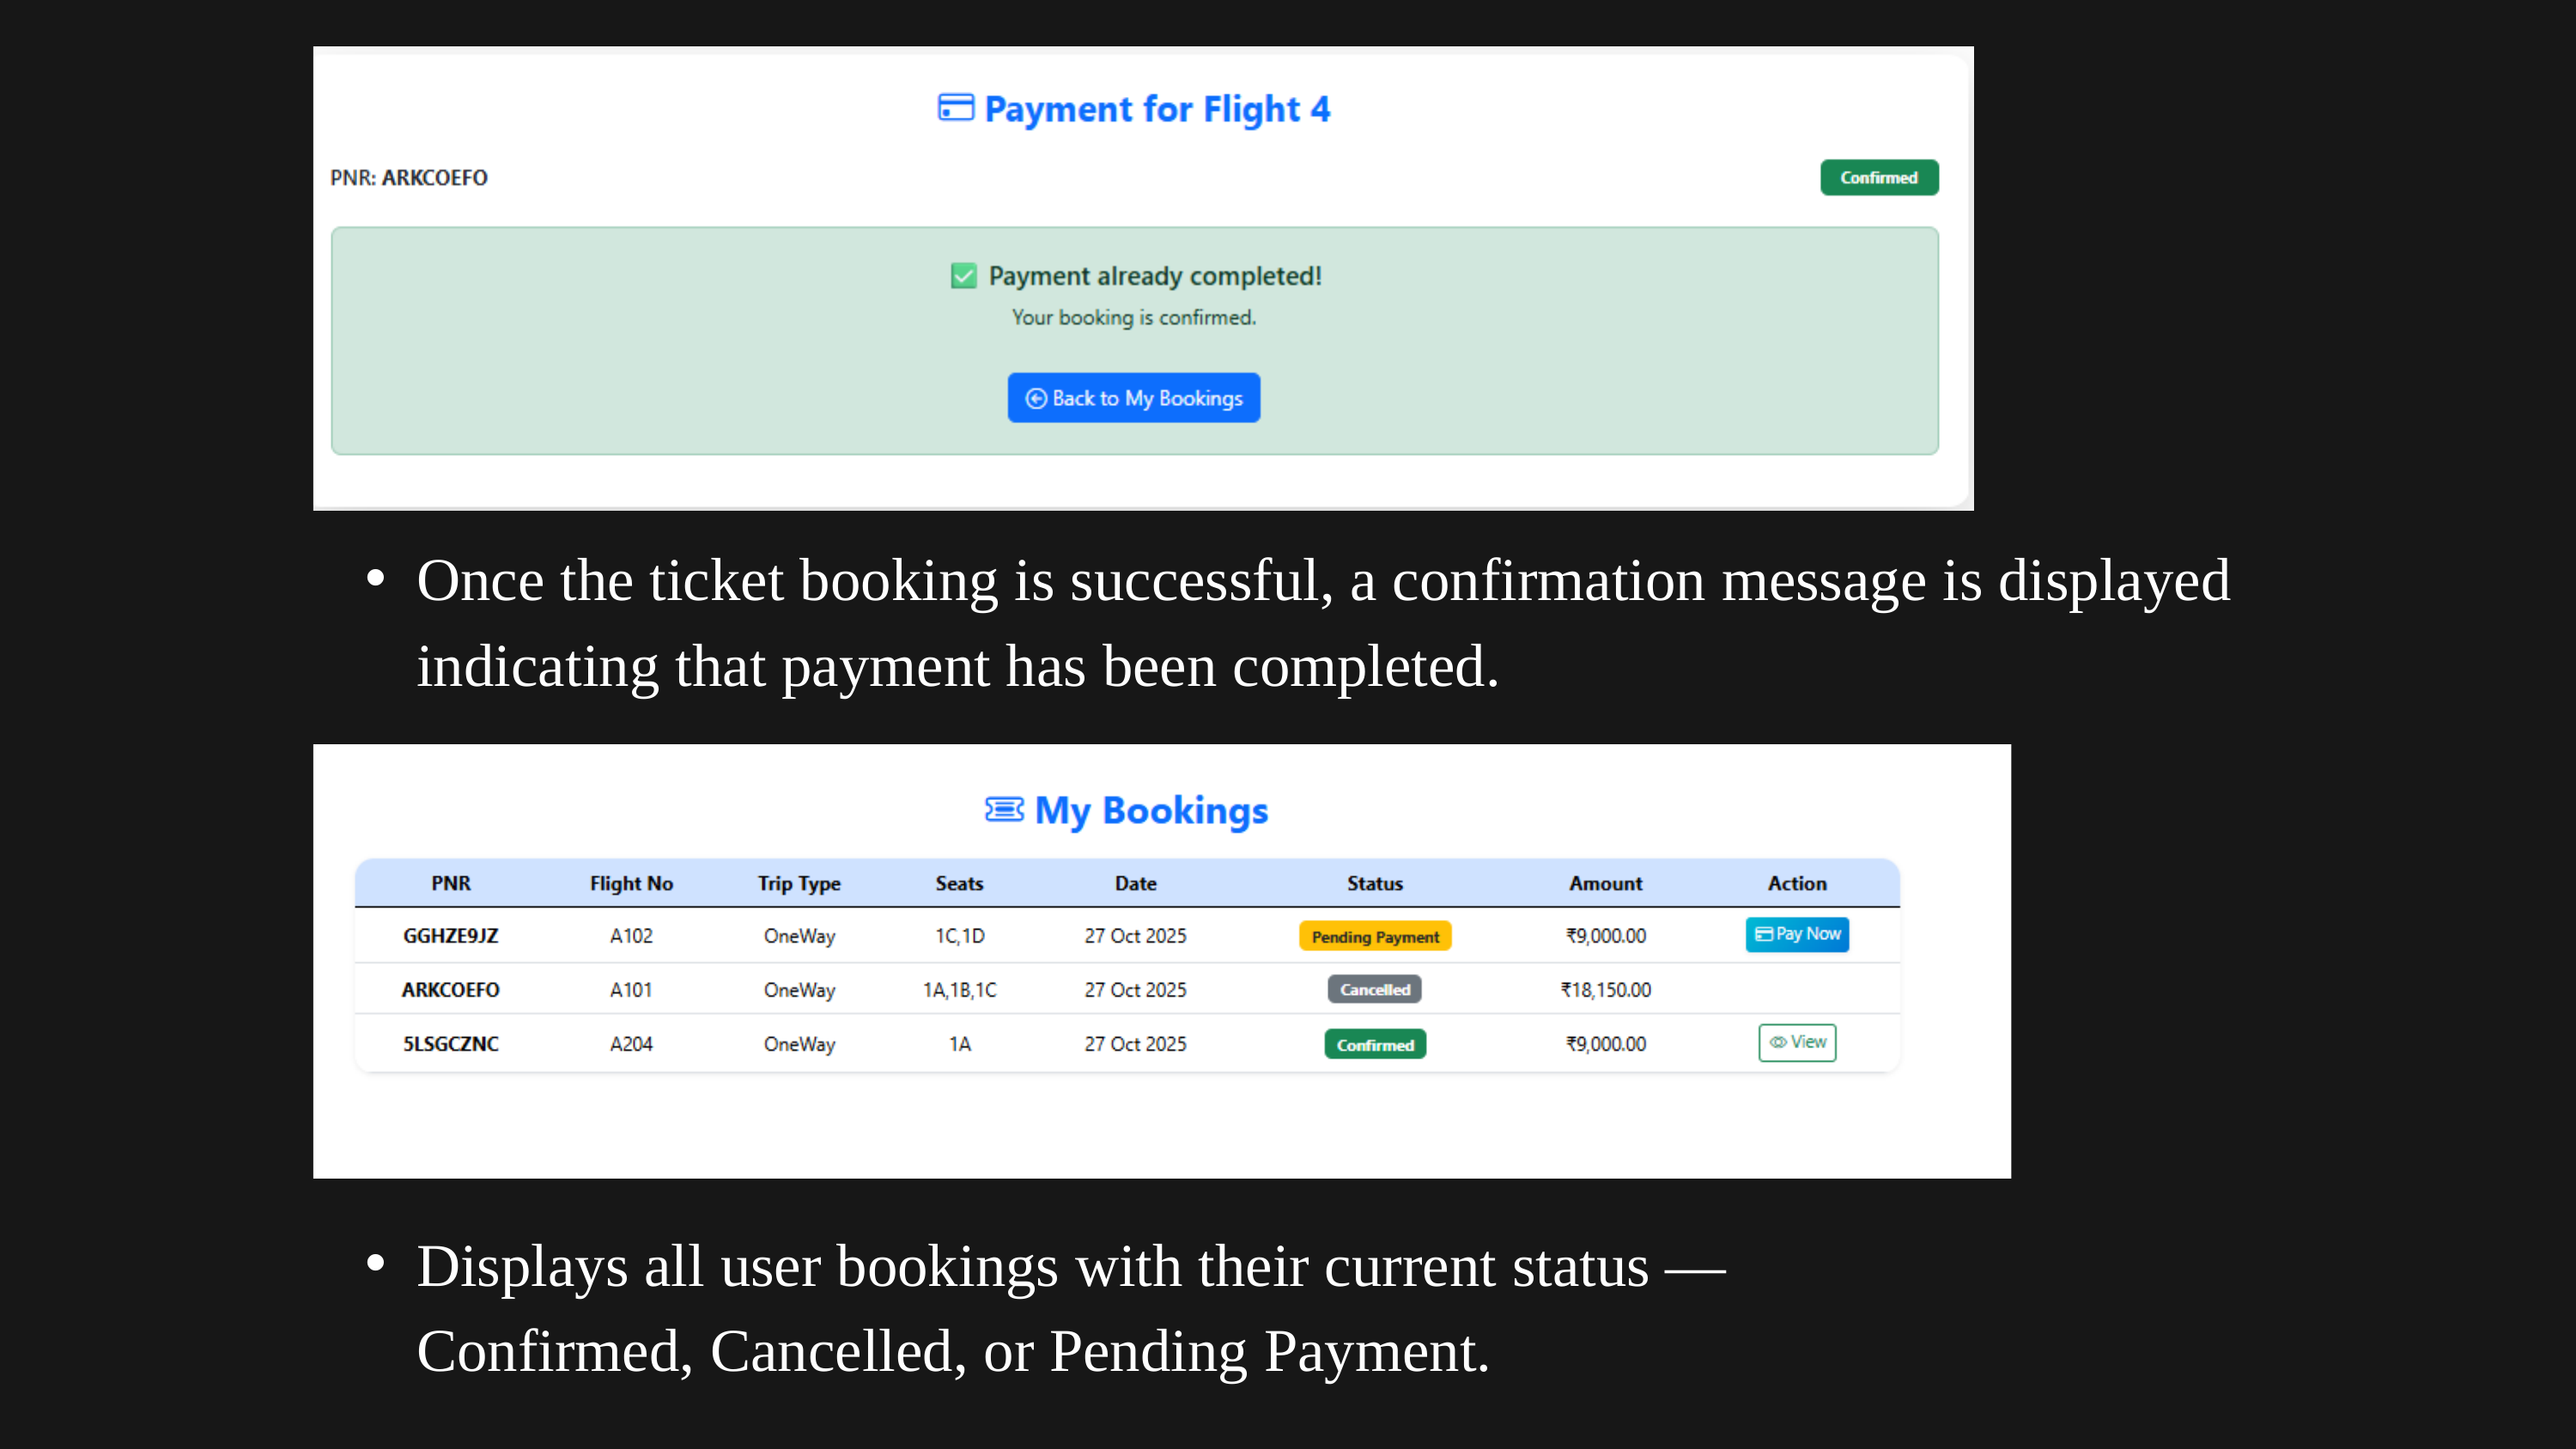

Once the ticket booking is successful, a confirmation message is displayed indicating that payment has been completed.

Displays all user bookings with their current status — Confirmed, Cancelled, or Pending Payment.